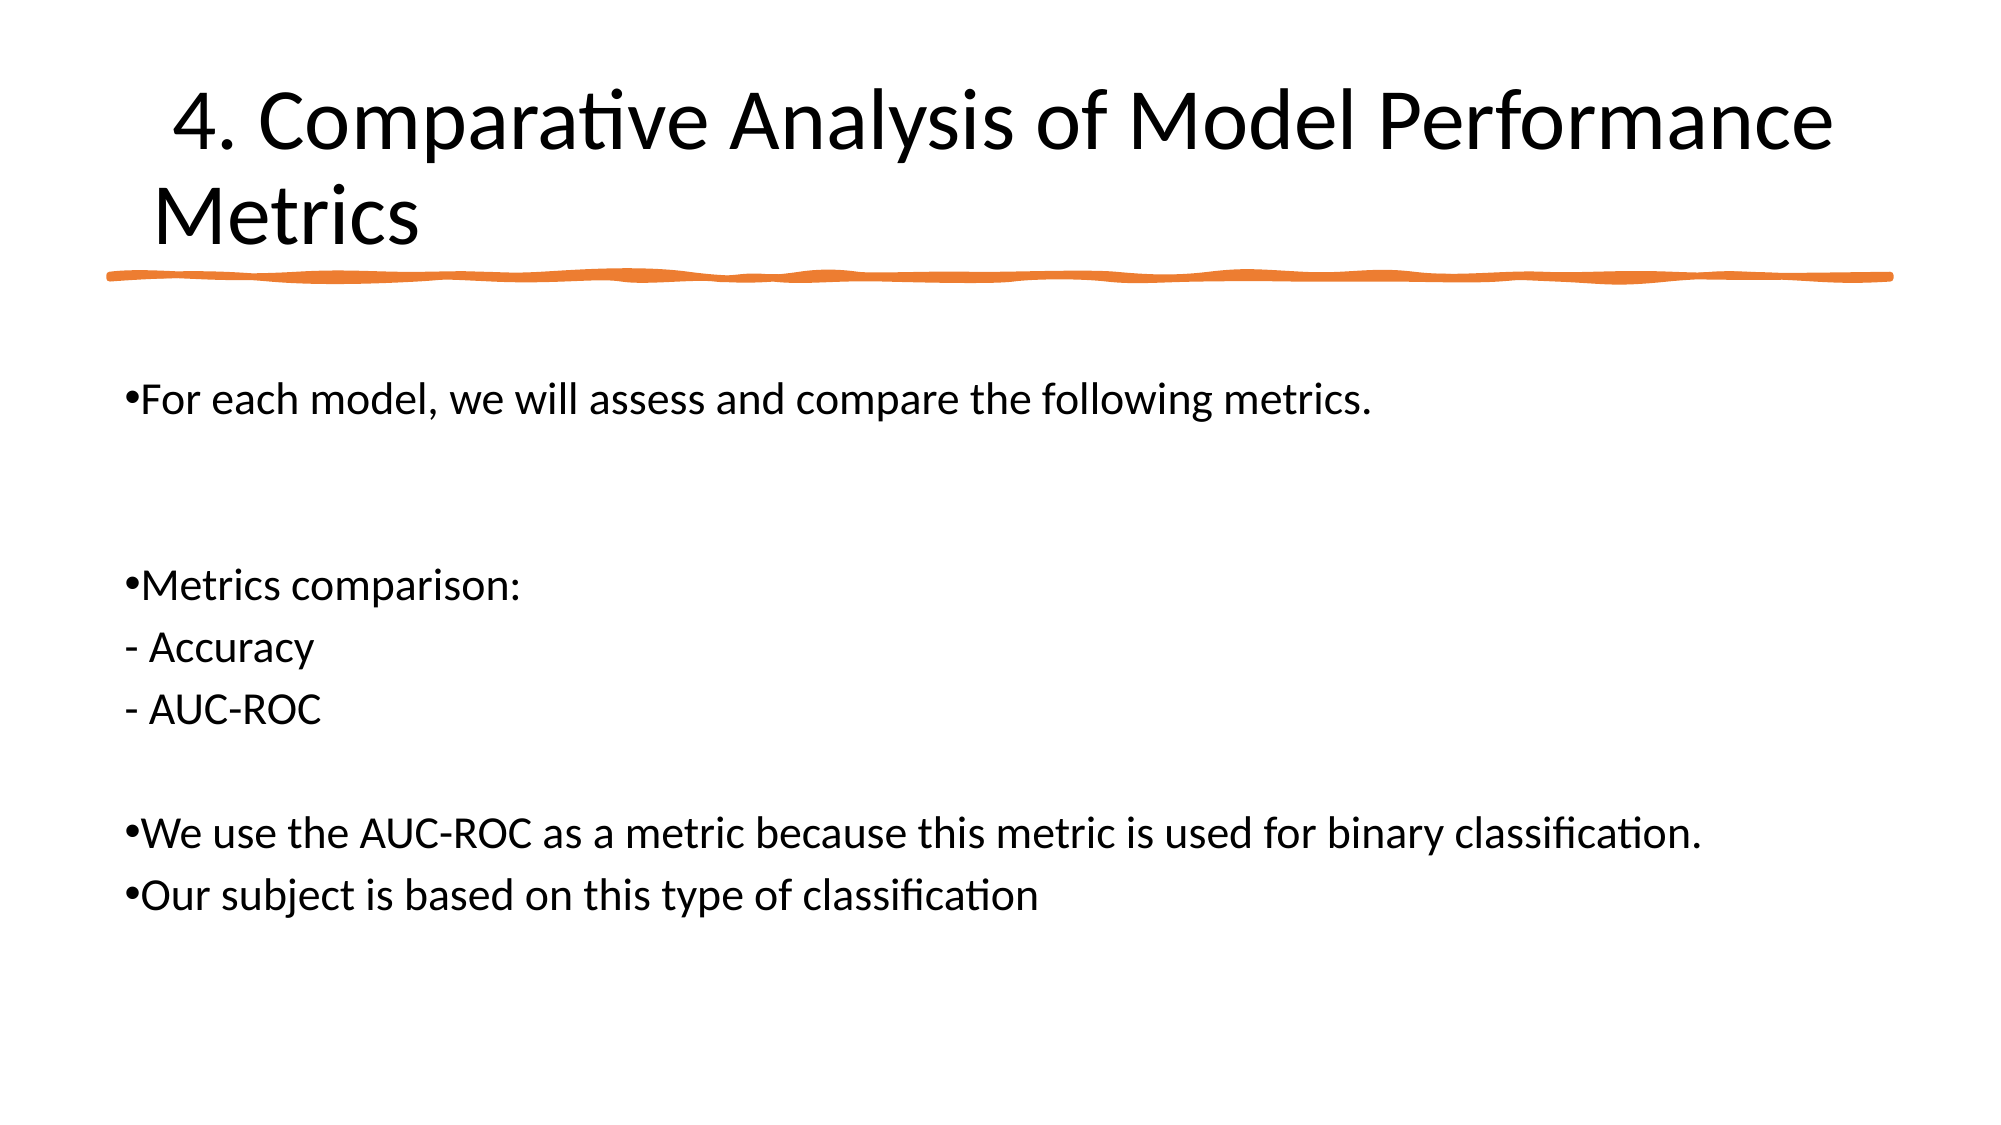

# 4. Comparative Analysis of Model Performance Metrics

For each model, we will assess and compare the following metrics.

Metrics comparison:
- Accuracy
- AUC-ROC

We use the AUC-ROC as a metric because this metric is used for binary classification.
Our subject is based on this type of classification